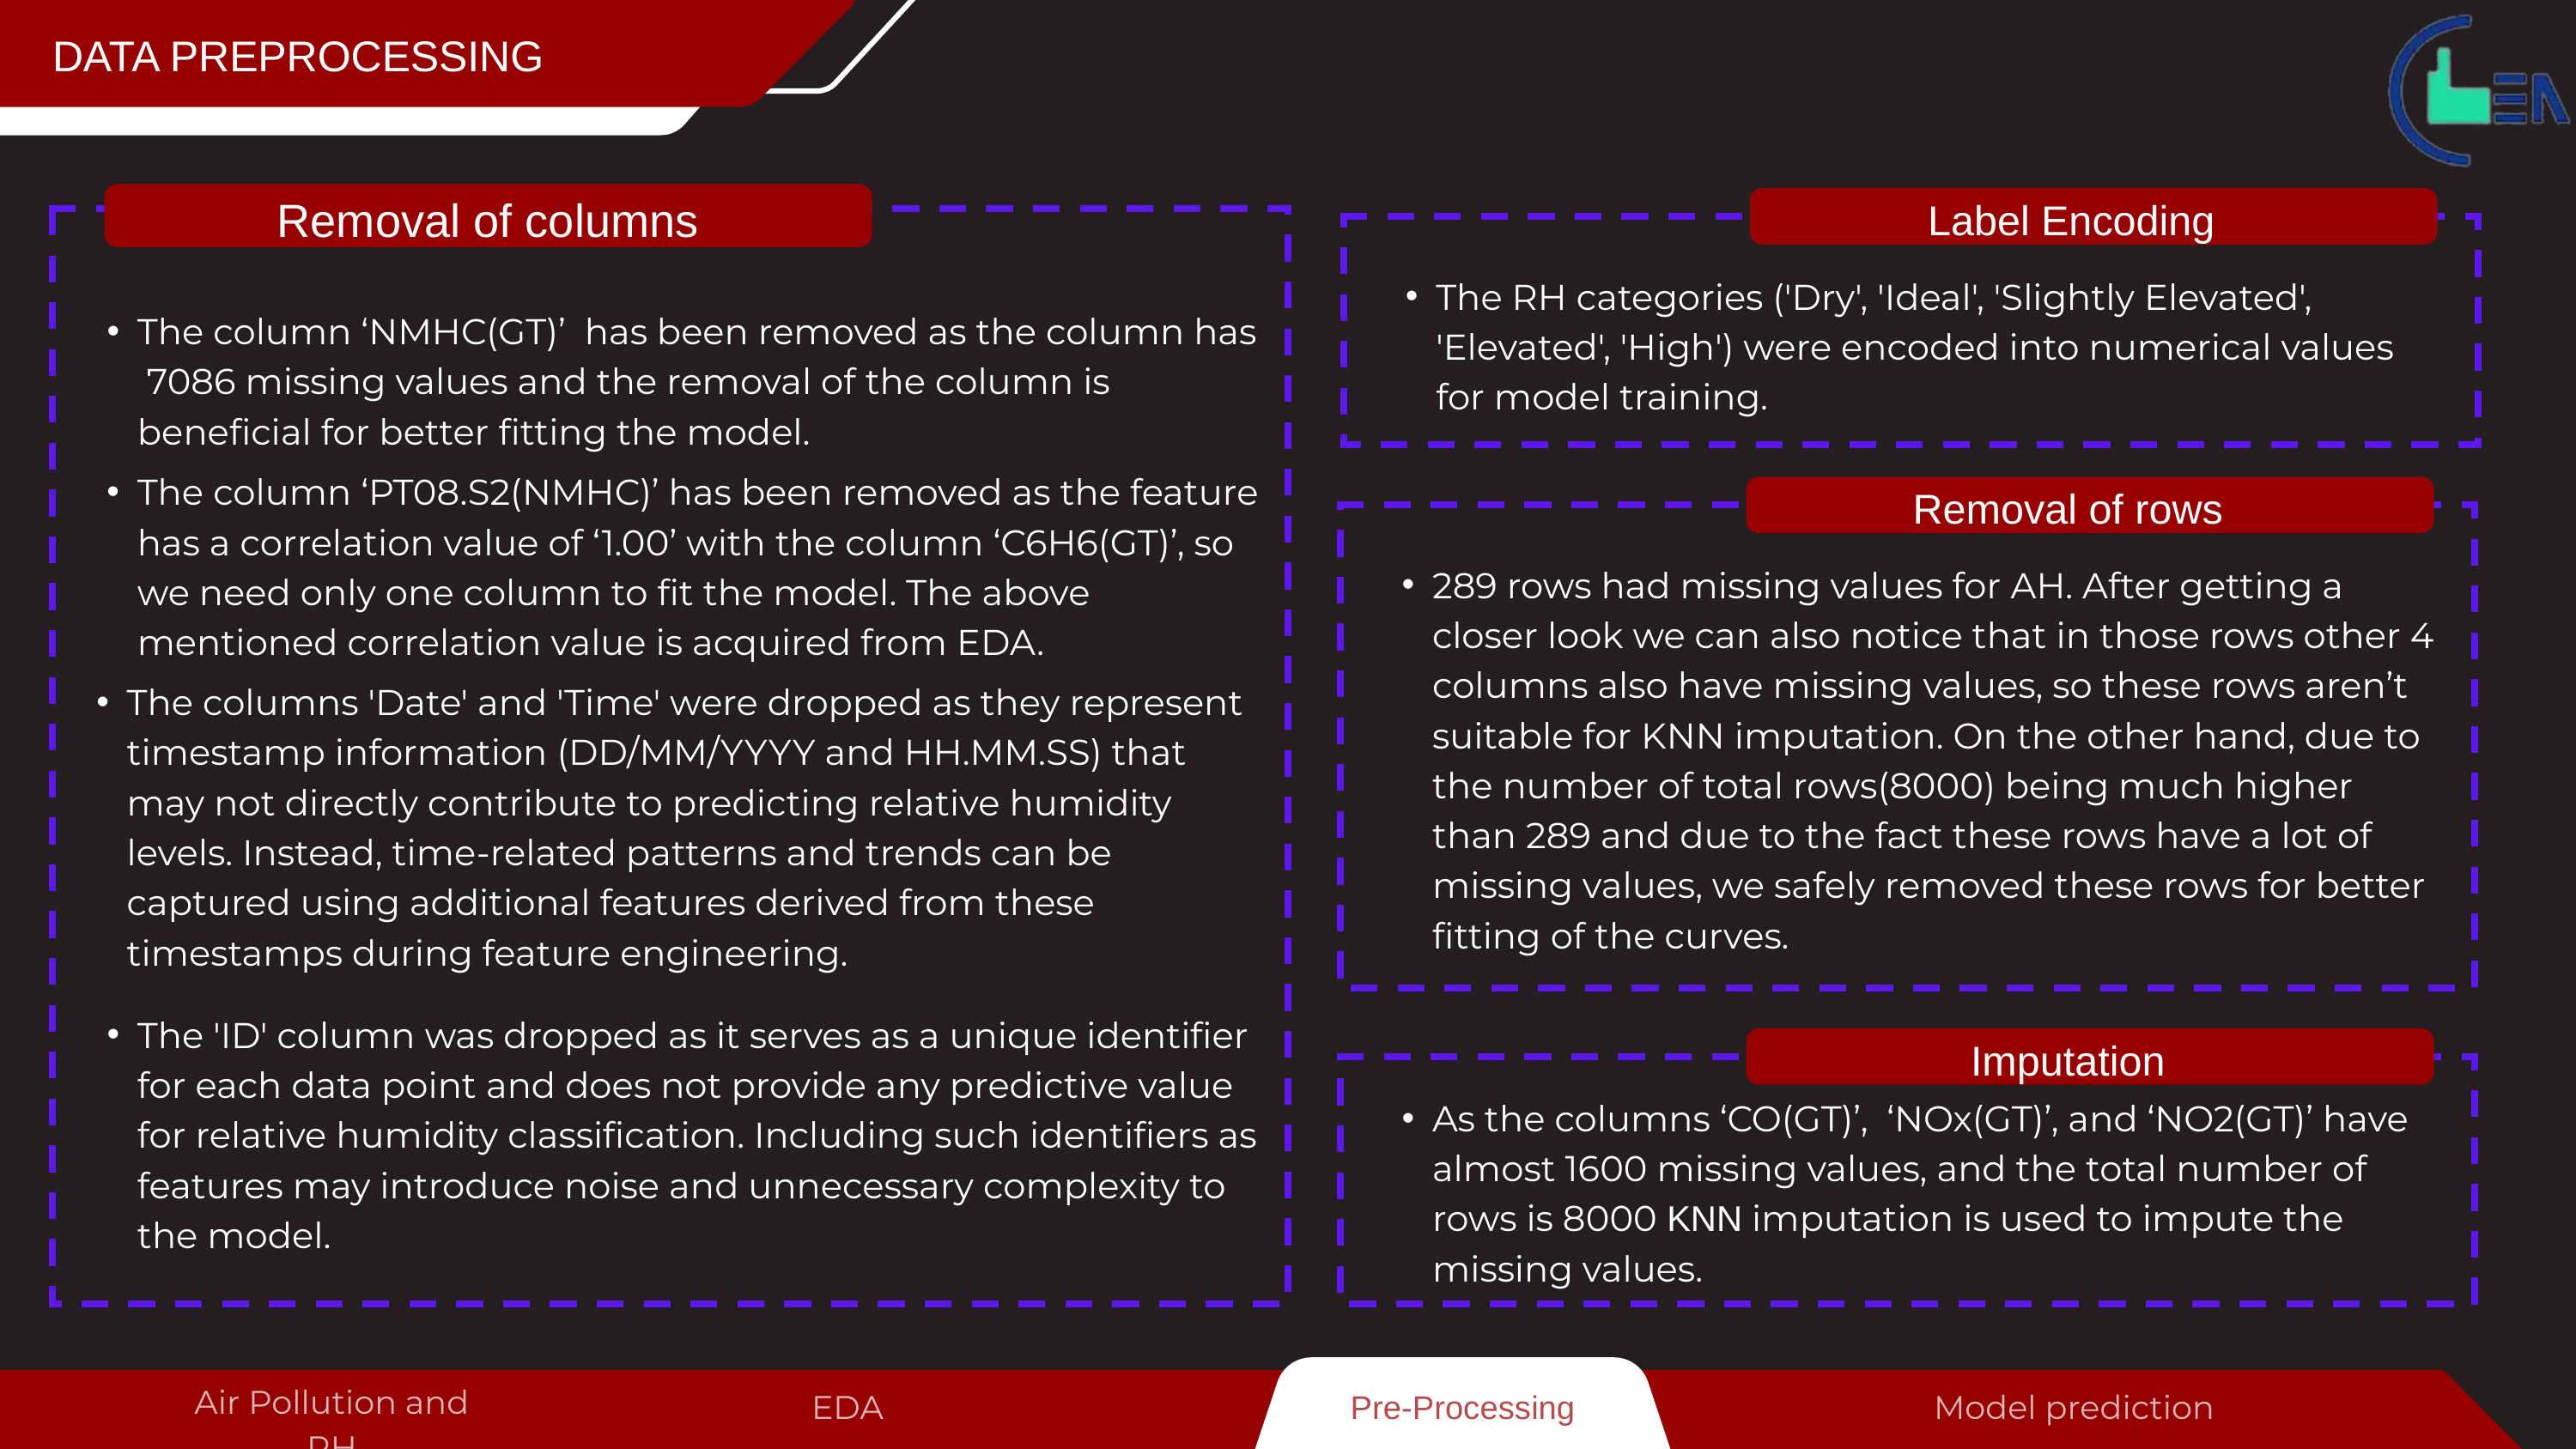

DATA PREPROCESSING
Removal of columns

Label Encoding

The RH categories ('Dry', 'Ideal', 'Slightly Elevated', 'Elevated', 'High') were encoded into numerical values for model training.
The column ‘NMHC(GT)’  has been removed as the column has  7086 missing values and the removal of the column is beneficial for better fitting the model.
The column ‘PT08.S2(NMHC)’ has been removed as the feature has a correlation value of ‘1.00’ with the column ‘C6H6(GT)’, so we need only one column to fit the model. The above mentioned correlation value is acquired from EDA.
Removal of rows

289 rows had missing values for AH. After getting a closer look we can also notice that in those rows other 4 columns also have missing values, so these rows aren’t suitable for KNN imputation. On the other hand, due to the number of total rows(8000) being much higher than 289 and due to the fact these rows have a lot of missing values, we safely removed these rows for better fitting of the curves.
The columns 'Date' and 'Time' were dropped as they represent timestamp information (DD/MM/YYYY and HH.MM.SS) that may not directly contribute to predicting relative humidity levels. Instead, time-related patterns and trends can be captured using additional features derived from these timestamps during feature engineering.
The 'ID' column was dropped as it serves as a unique identifier for each data point and does not provide any predictive value for relative humidity classification. Including such identifiers as features may introduce noise and unnecessary complexity to the model.
Imputation

As the columns ‘CO(GT)’,  ‘NOx(GT)’, and ‘NO2(GT)’ have almost 1600 missing values, and the total number of rows is 8000 KNN imputation is used to impute the missing values.

Air Pollution and RH
EDA
Pre-Processing
Model prediction